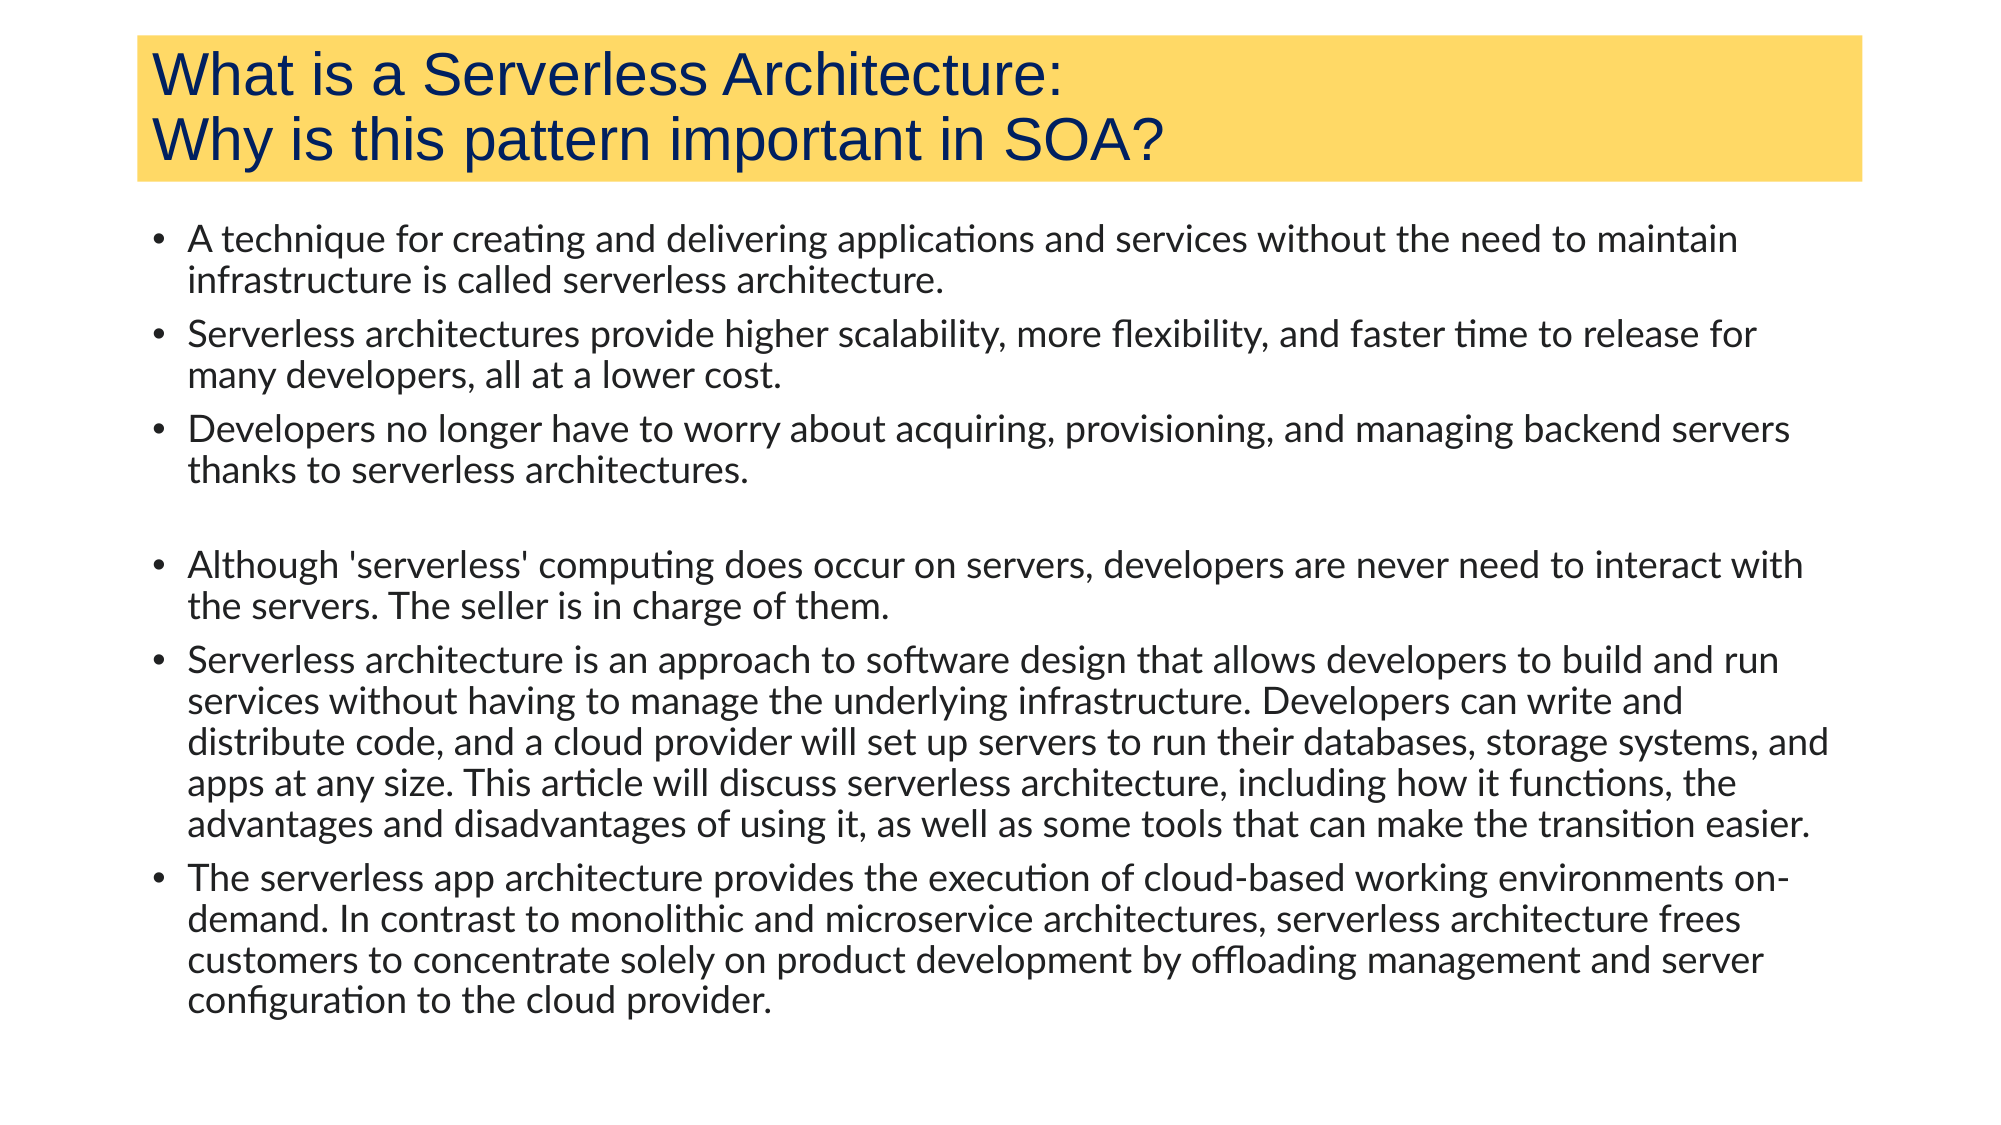

# What is a Serverless Architecture: Why is this pattern important in SOA?
A technique for creating and delivering applications and services without the need to maintain infrastructure is called serverless architecture.
Serverless architectures provide higher scalability, more flexibility, and faster time to release for many developers, all at a lower cost.
Developers no longer have to worry about acquiring, provisioning, and managing backend servers thanks to serverless architectures.
Although 'serverless' computing does occur on servers, developers are never need to interact with the servers. The seller is in charge of them.
Serverless architecture is an approach to software design that allows developers to build and run services without having to manage the underlying infrastructure. Developers can write and distribute code, and a cloud provider will set up servers to run their databases, storage systems, and apps at any size. This article will discuss serverless architecture, including how it functions, the advantages and disadvantages of using it, as well as some tools that can make the transition easier.
The serverless app architecture provides the execution of cloud-based working environments on-demand. In contrast to monolithic and microservice architectures, serverless architecture frees customers to concentrate solely on product development by offloading management and server configuration to the cloud provider.